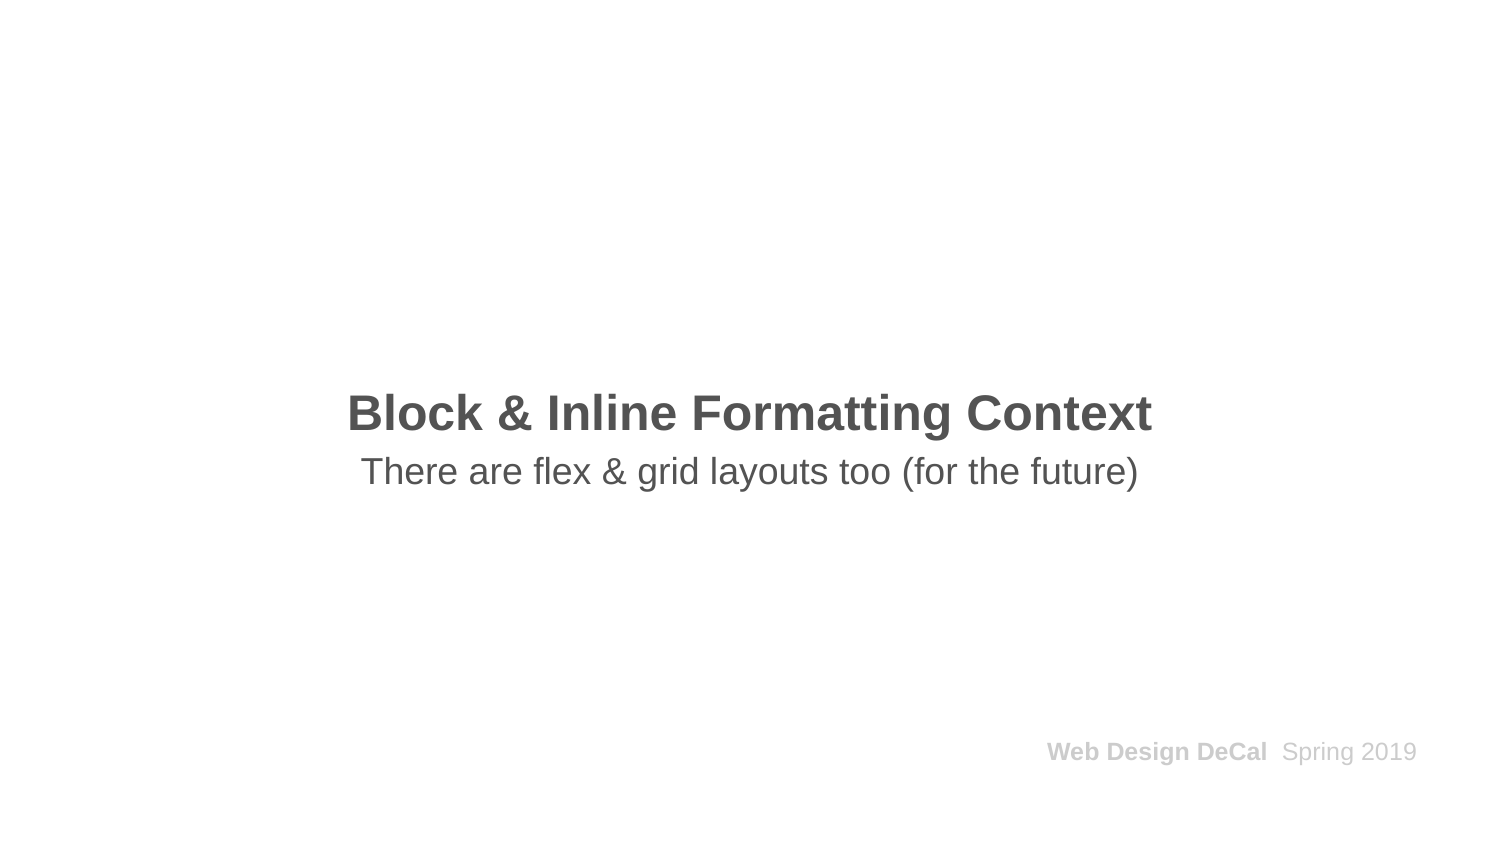

# Block & Inline Formatting Context
There are flex & grid layouts too (for the future)